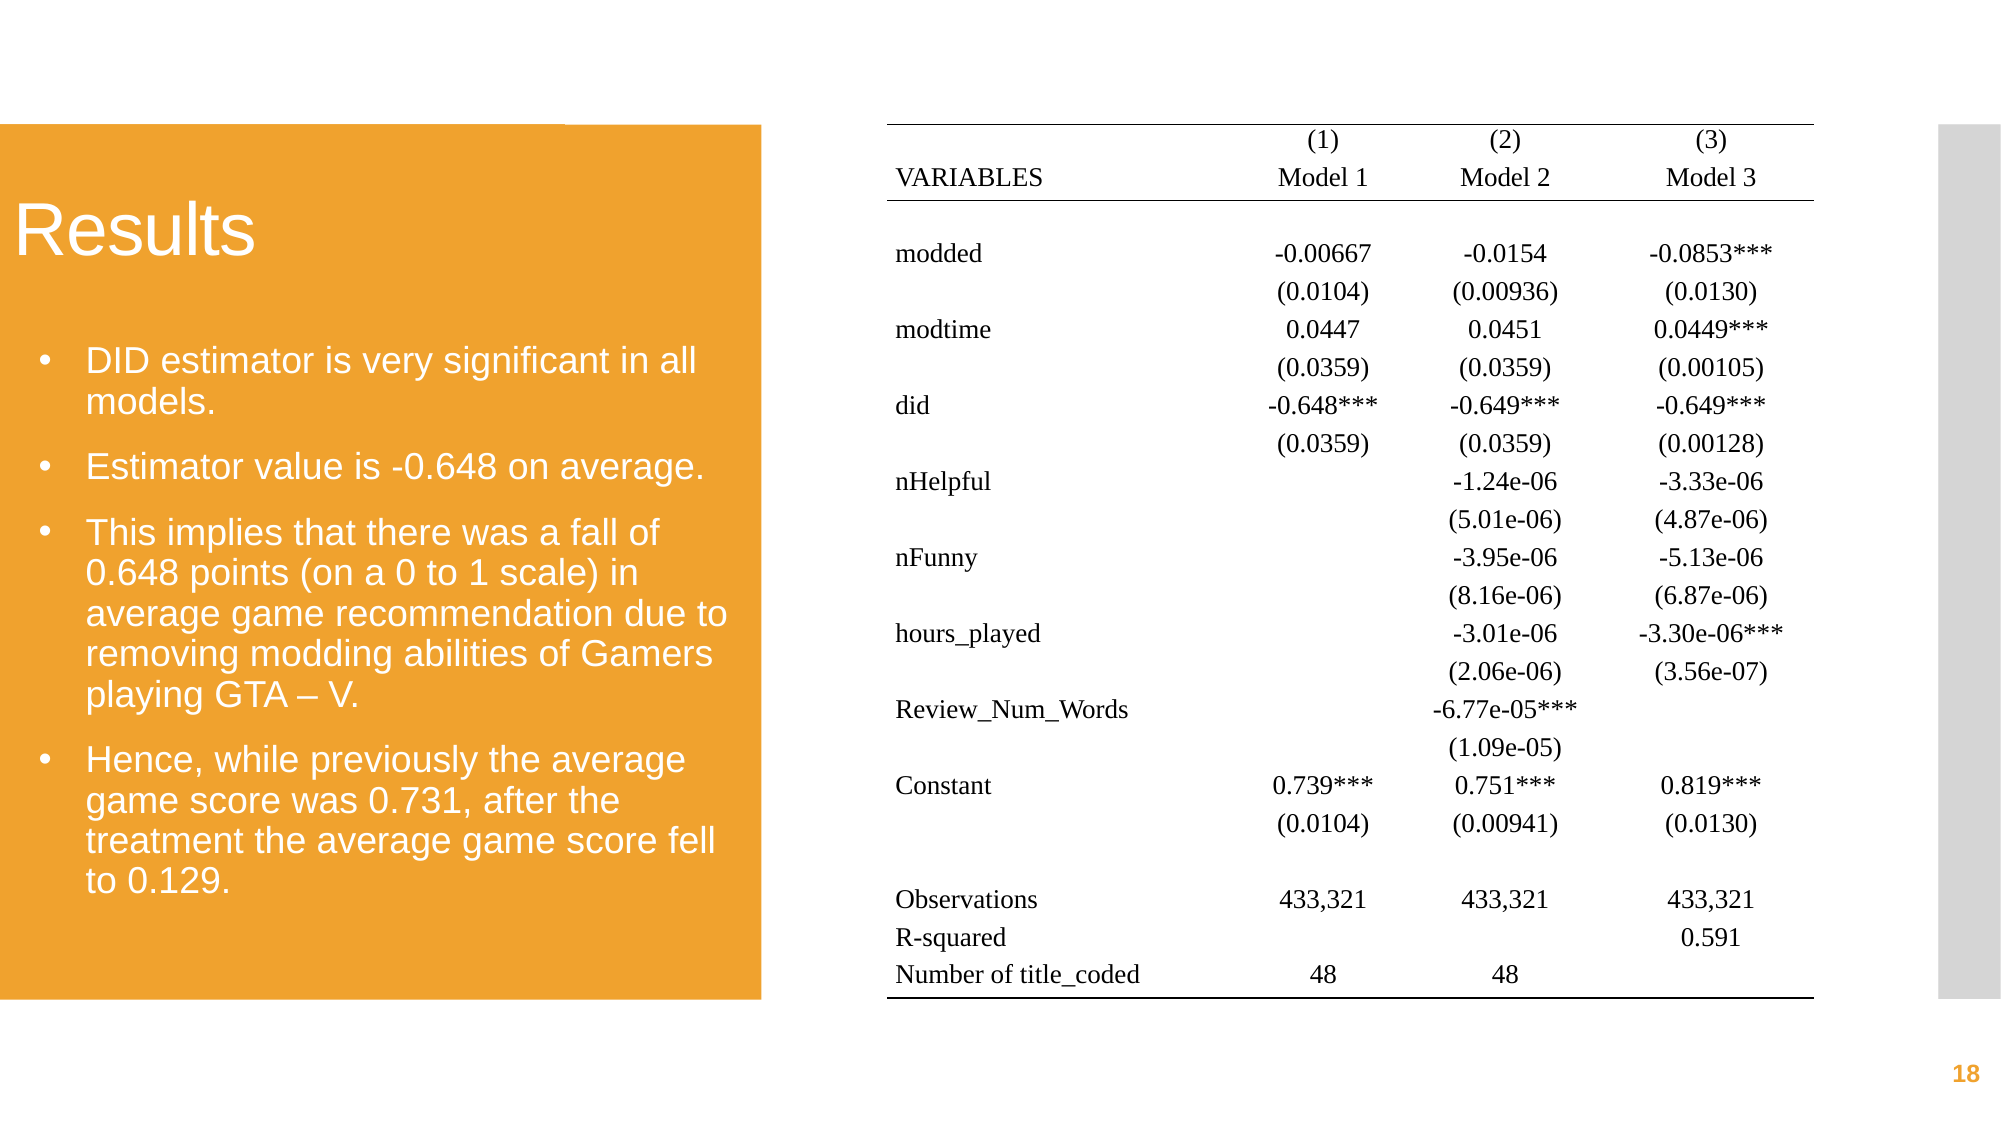

|  | (1) | (2) | (3) |
| --- | --- | --- | --- |
| VARIABLES | Model 1 | Model 2 | Model 3 |
|  |  |  |  |
| modded | -0.00667 | -0.0154 | -0.0853\*\*\* |
|  | (0.0104) | (0.00936) | (0.0130) |
| modtime | 0.0447 | 0.0451 | 0.0449\*\*\* |
|  | (0.0359) | (0.0359) | (0.00105) |
| did | -0.648\*\*\* | -0.649\*\*\* | -0.649\*\*\* |
|  | (0.0359) | (0.0359) | (0.00128) |
| nHelpful |  | -1.24e-06 | -3.33e-06 |
|  |  | (5.01e-06) | (4.87e-06) |
| nFunny |  | -3.95e-06 | -5.13e-06 |
|  |  | (8.16e-06) | (6.87e-06) |
| hours\_played |  | -3.01e-06 | -3.30e-06\*\*\* |
|  |  | (2.06e-06) | (3.56e-07) |
| Review\_Num\_Words |  | -6.77e-05\*\*\* |  |
|  |  | (1.09e-05) |  |
| Constant | 0.739\*\*\* | 0.751\*\*\* | 0.819\*\*\* |
|  | (0.0104) | (0.00941) | (0.0130) |
|  |  |  |  |
| Observations | 433,321 | 433,321 | 433,321 |
| R-squared |  |  | 0.591 |
| Number of title\_coded | 48 | 48 |  |
# Results
DID estimator is very significant in all models.
Estimator value is -0.648 on average.
This implies that there was a fall of 0.648 points (on a 0 to 1 scale) in average game recommendation due to removing modding abilities of Gamers playing GTA – V.
Hence, while previously the average game score was 0.731, after the treatment the average game score fell to 0.129.
18